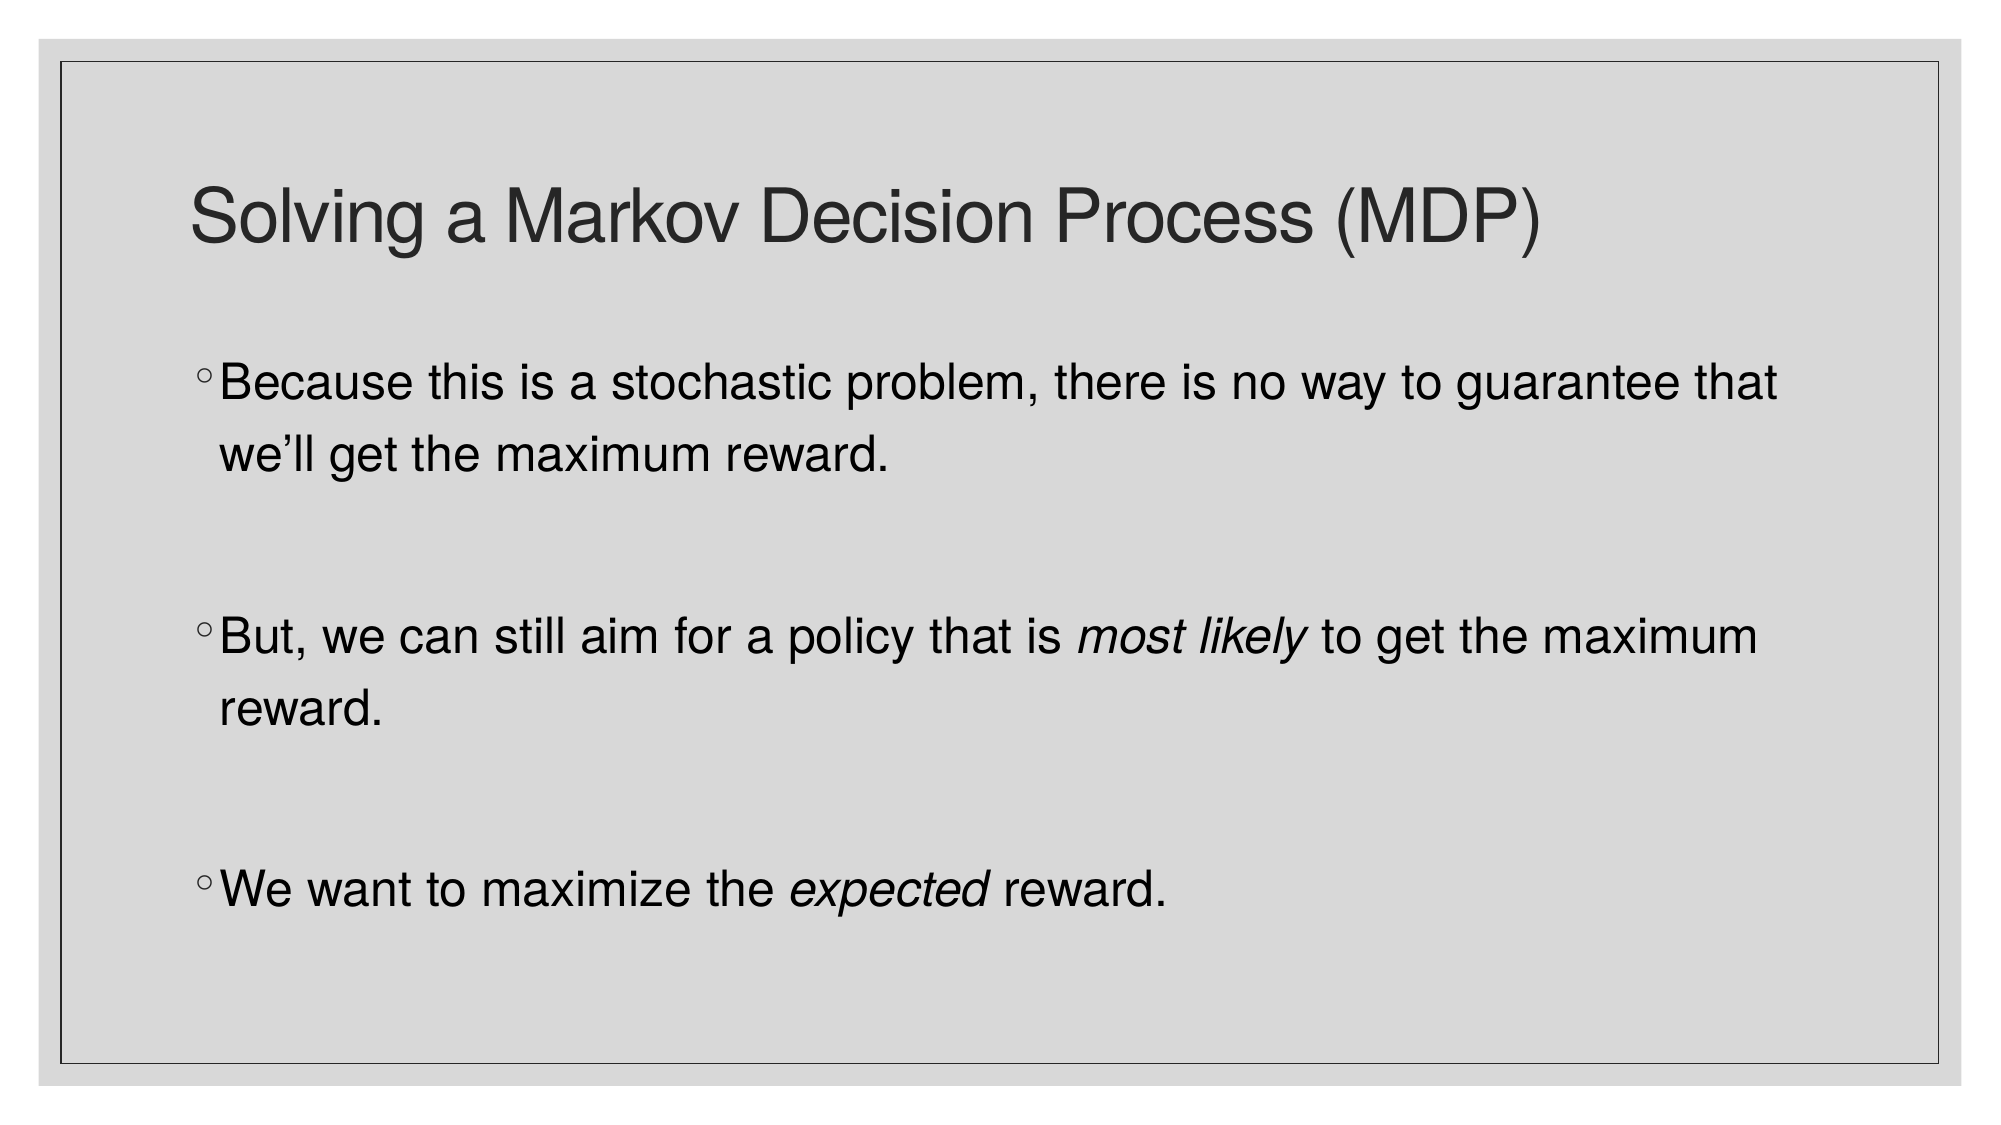

# Solving a Markov Decision Process (MDP)
Because this is a stochastic problem, there is no way to guarantee that we’ll get the maximum reward.

But, we can still aim for a policy that is most likely to get the maximum reward.

We want to maximize the expected reward.